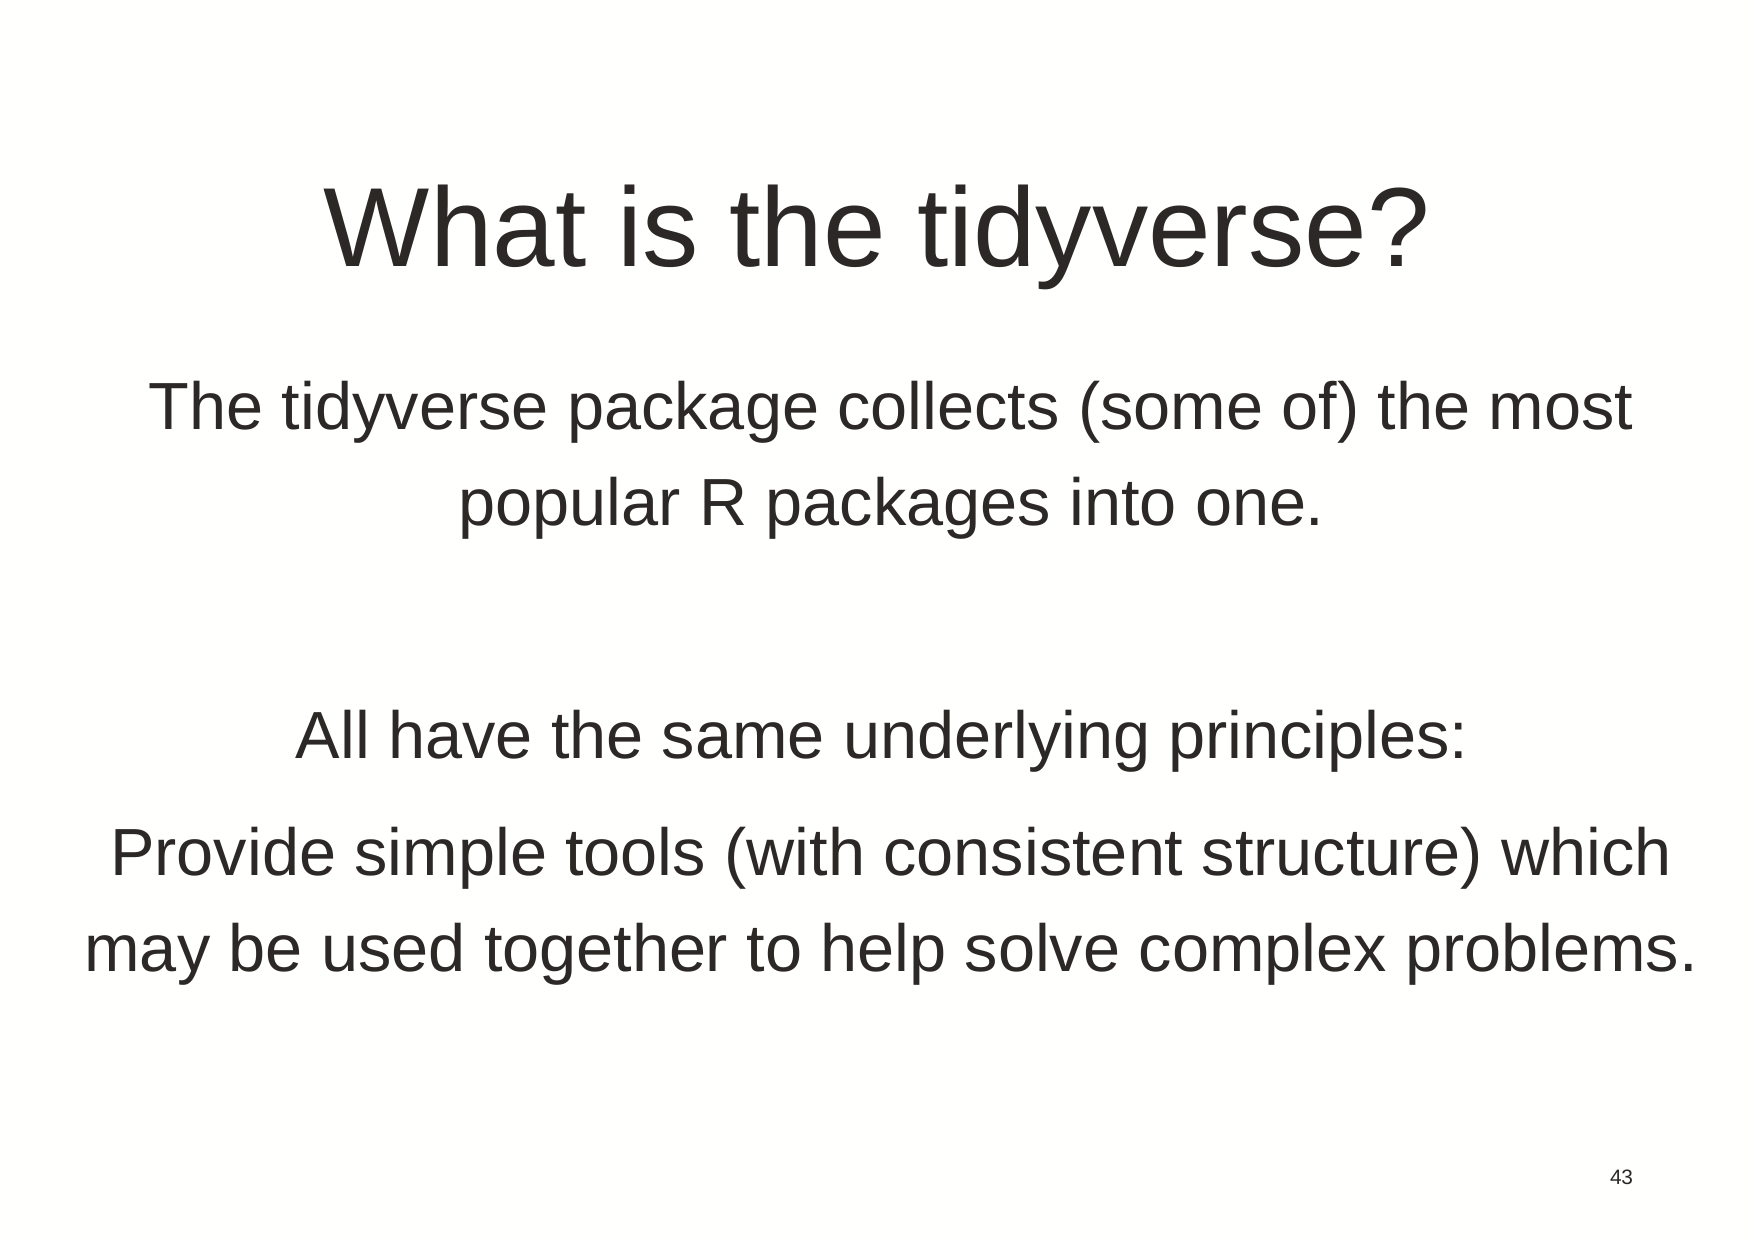

# What is the tidyverse?
The tidyverse package collects (some of) the most popular R packages into one.

All have the same underlying principles:
Provide simple tools (with consistent structure) which may be used together to help solve complex problems.

43